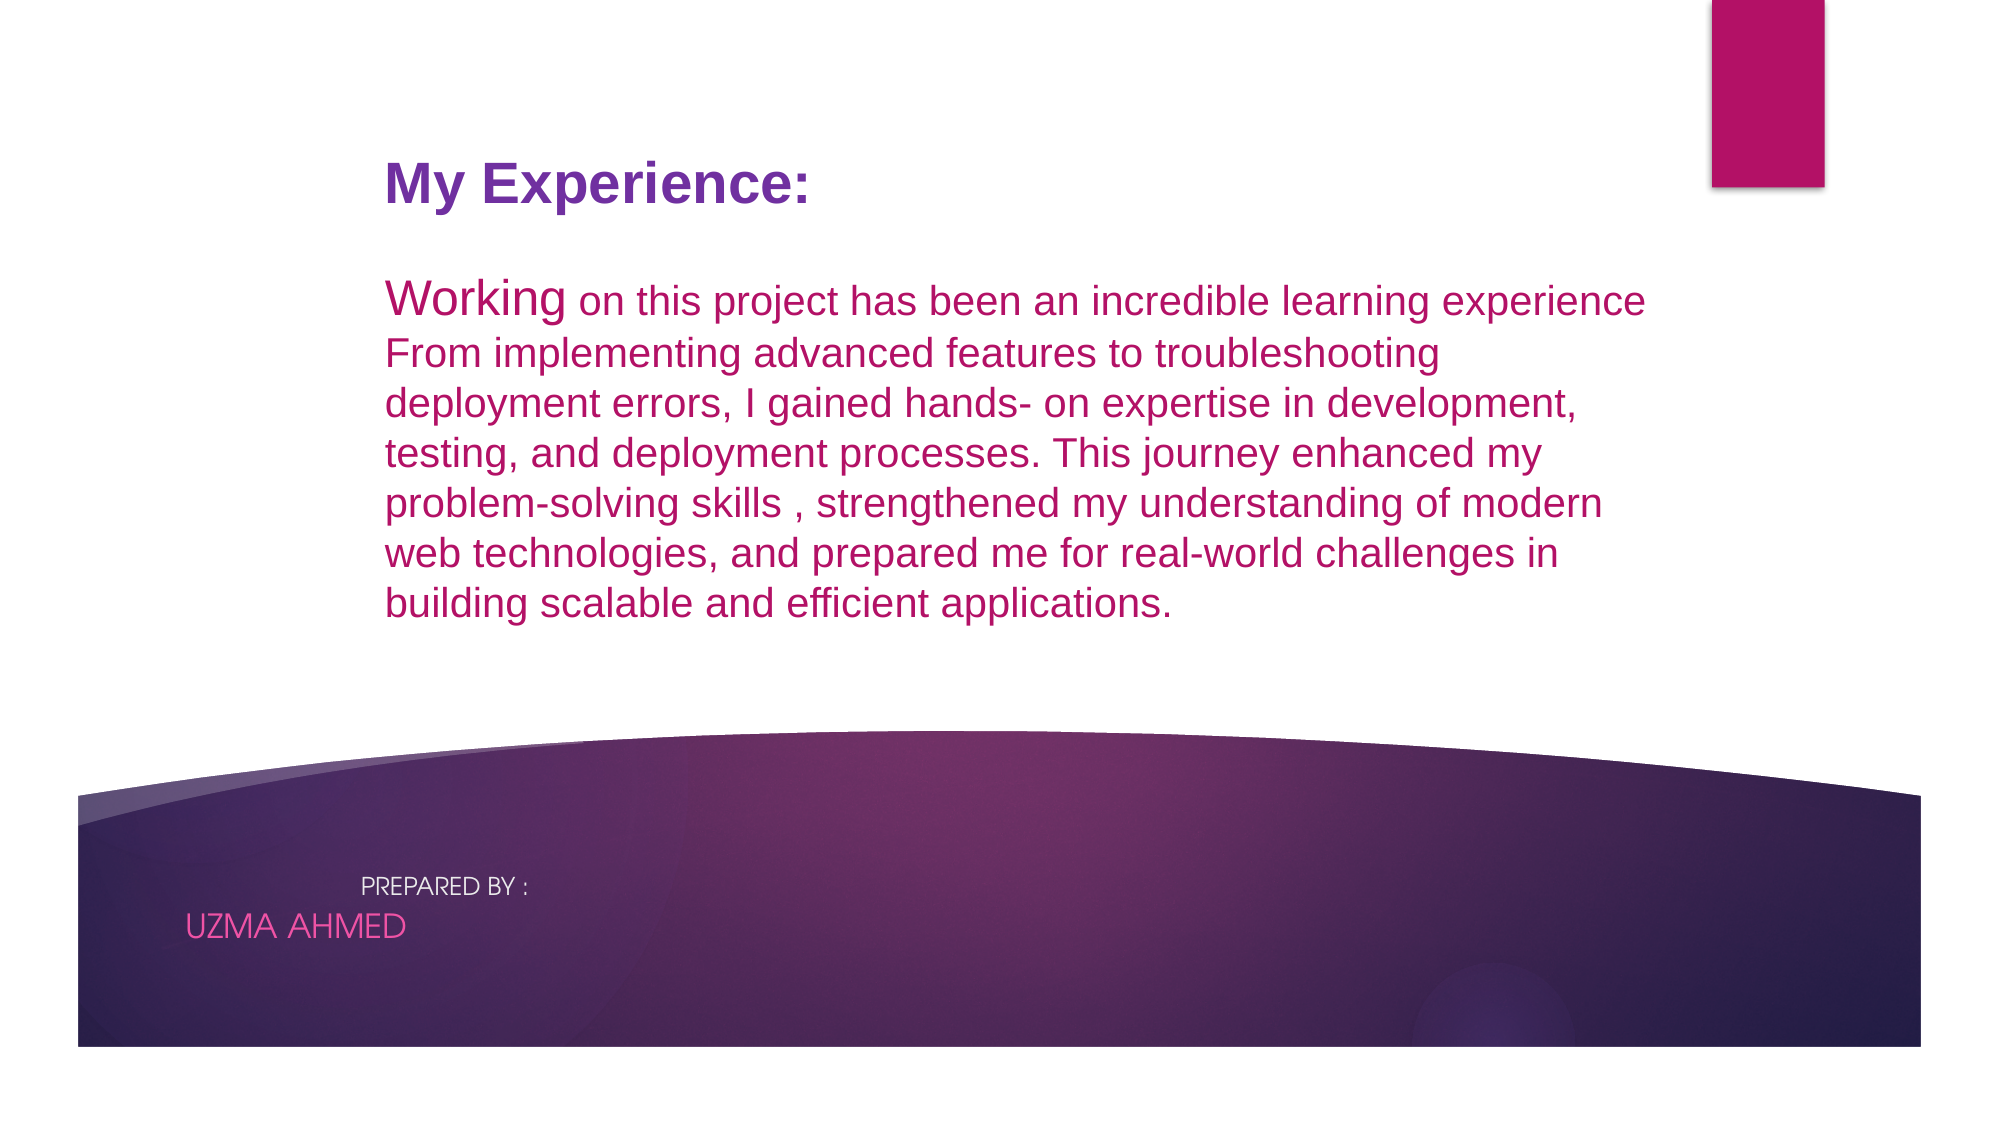

My Experience:

Working on this project has been an incredible learning experience
From implementing advanced features to troubleshooting
deployment errors, I gained hands- on expertise in development,
testing, and deployment processes. This journey enhanced my
problem-solving skills , strengthened my understanding of modern
web technologies, and prepared me for real-world challenges in
building scalable and efficient applications.

# PREPARED BY :
UZMA AHMED